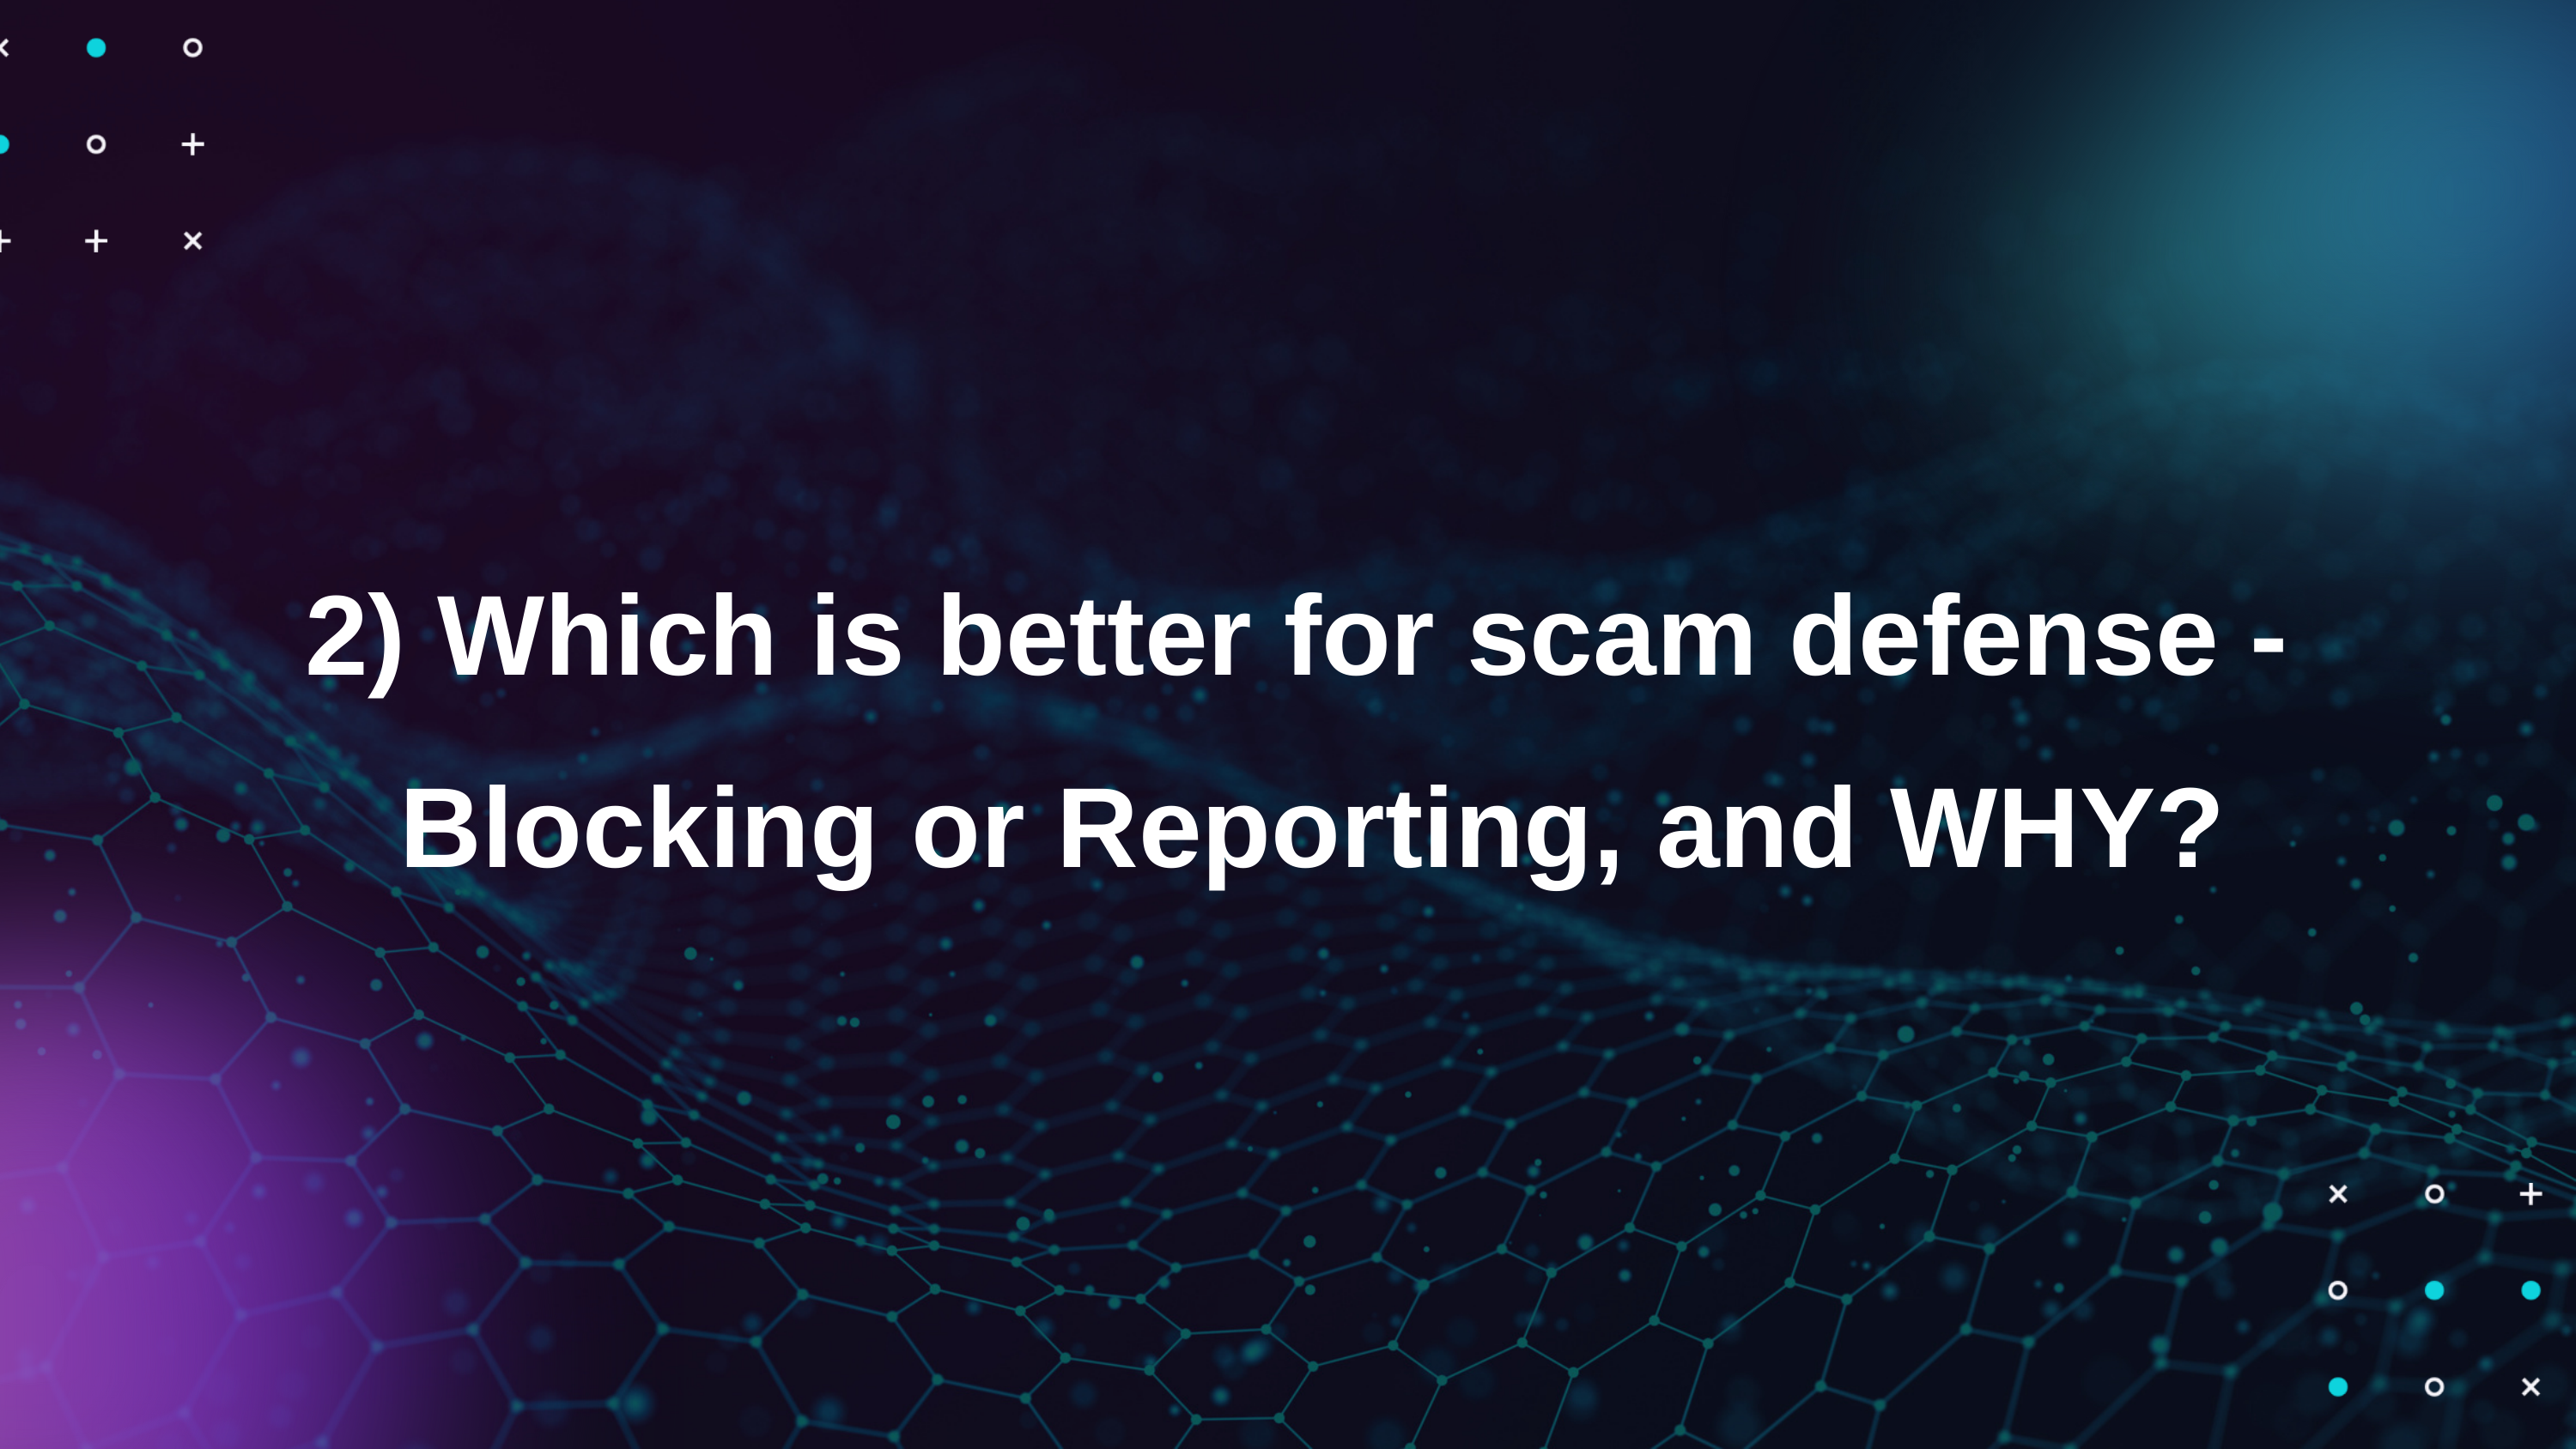

2) Which is better for scam defense -  Blocking or Reporting, and WHY?